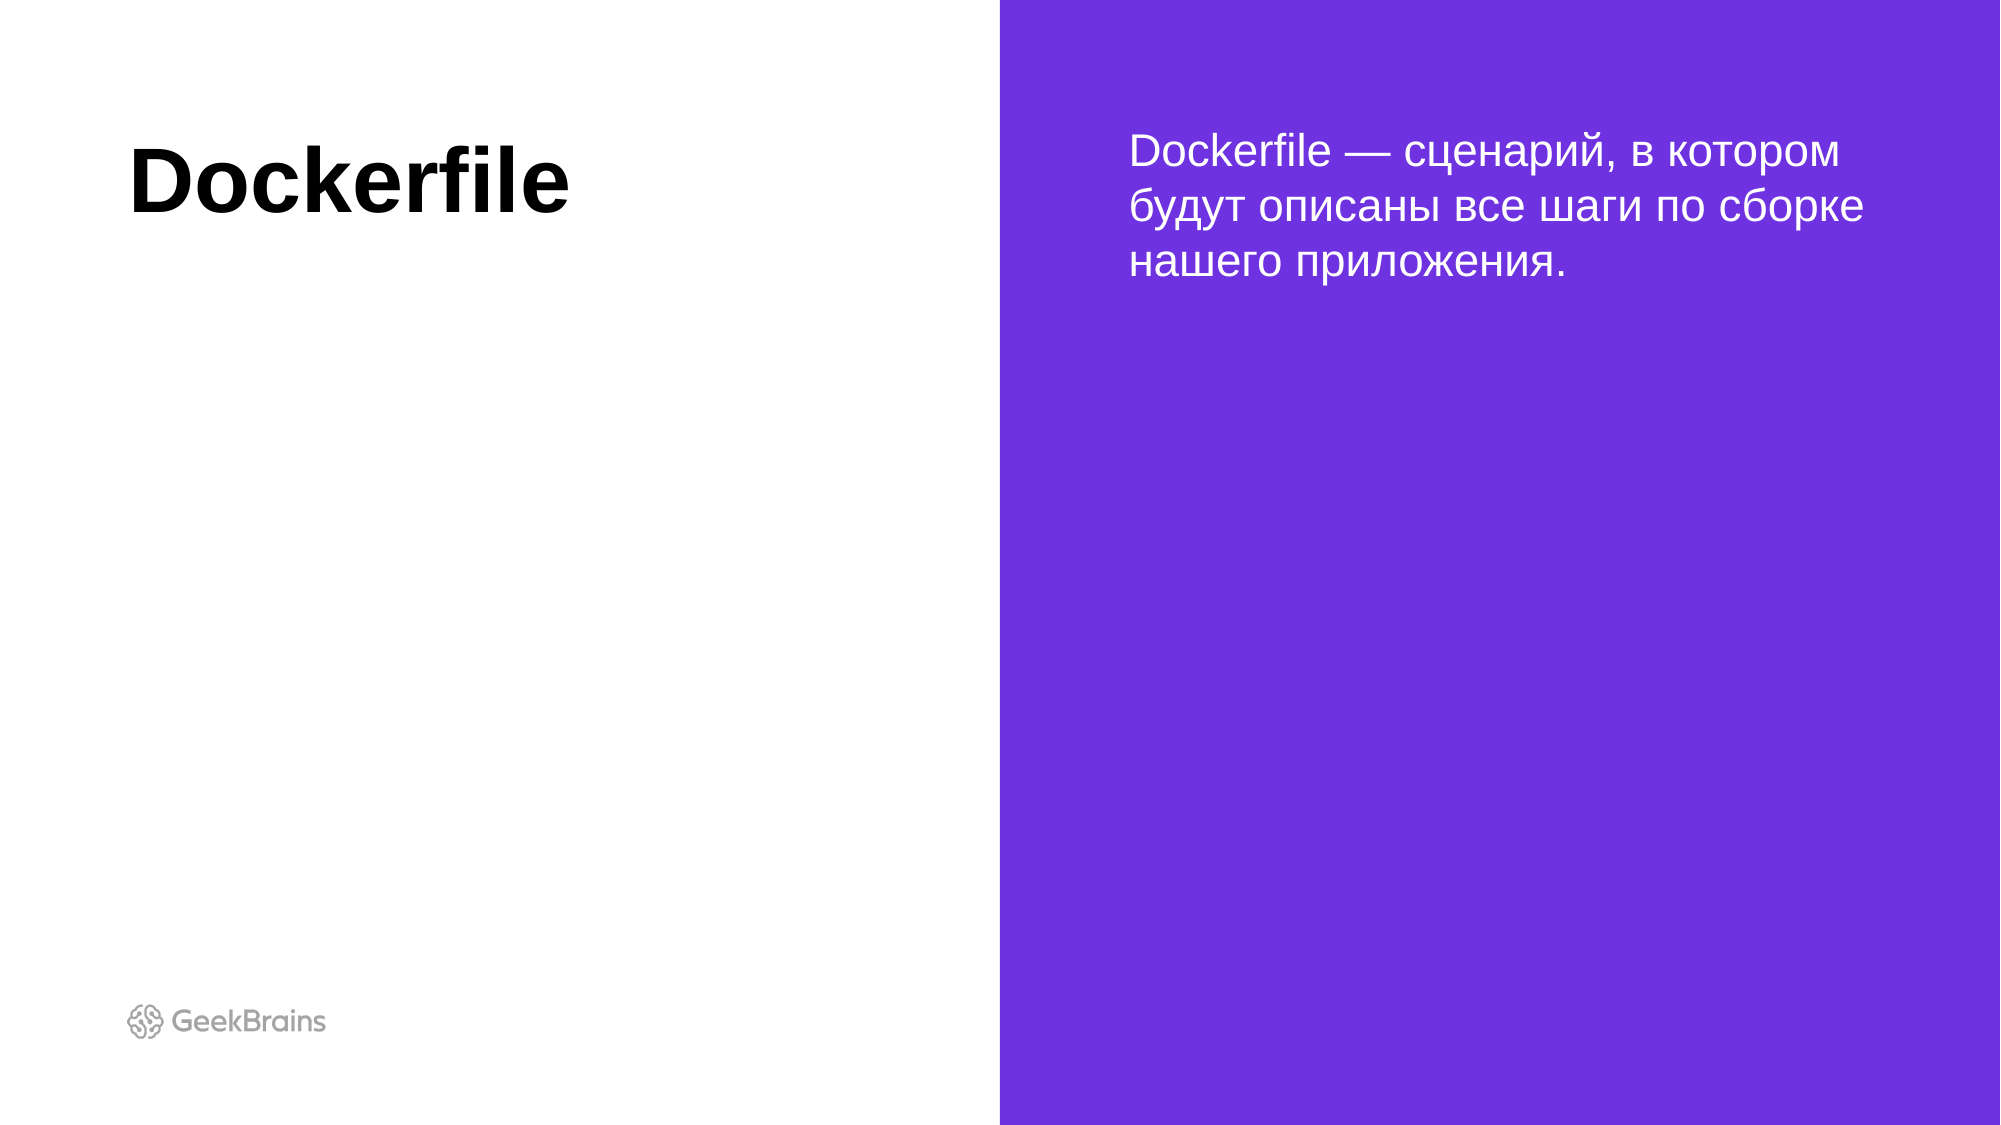

# Dockerfile
Dockerfile — сценарий, в котором будут описаны все шаги по сборке нашего приложения.